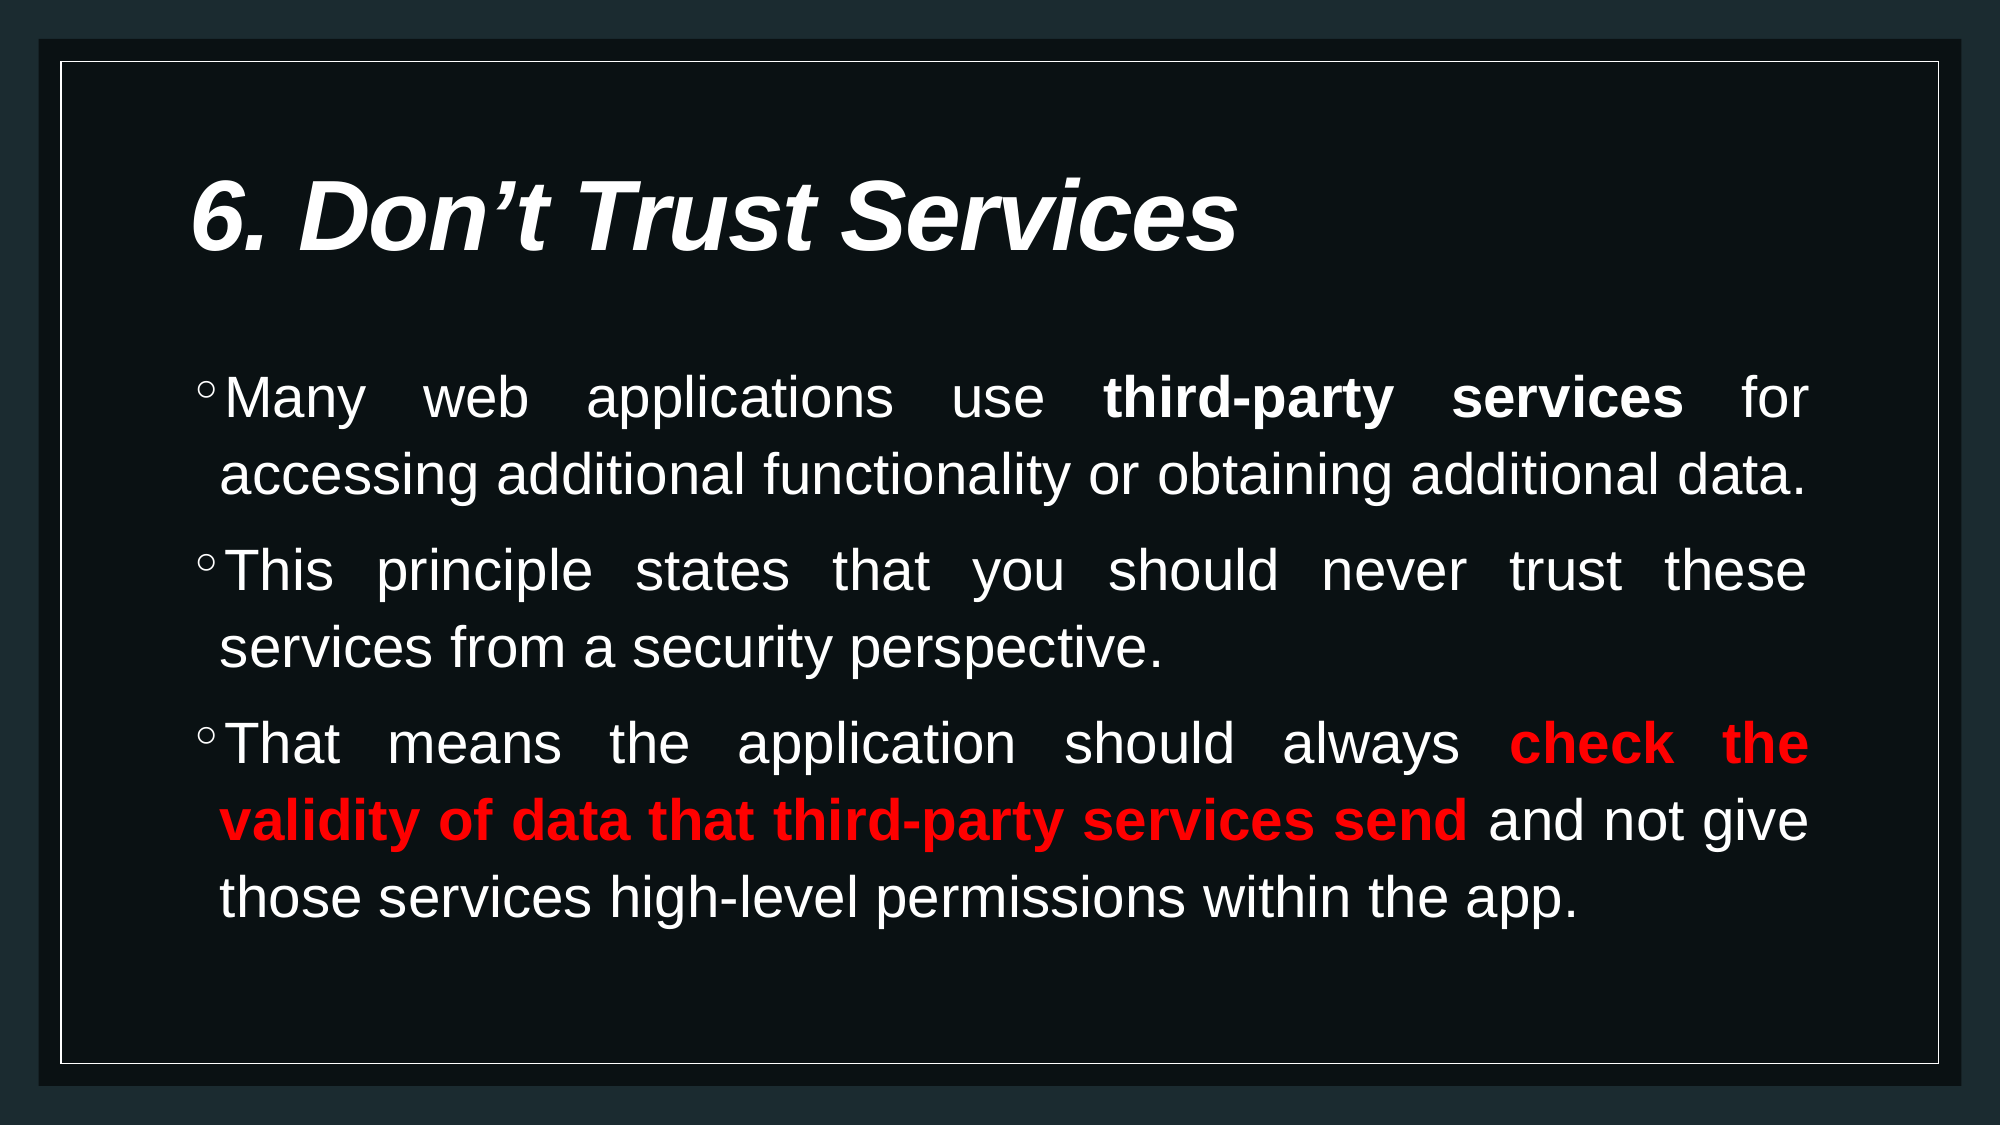

# 6. Don’t Trust Services
Many web applications use third-party services for accessing additional functionality or obtaining additional data.
This principle states that you should never trust these services from a security perspective.
That means the application should always check the validity of data that third-party services send and not give those services high-level permissions within the app.